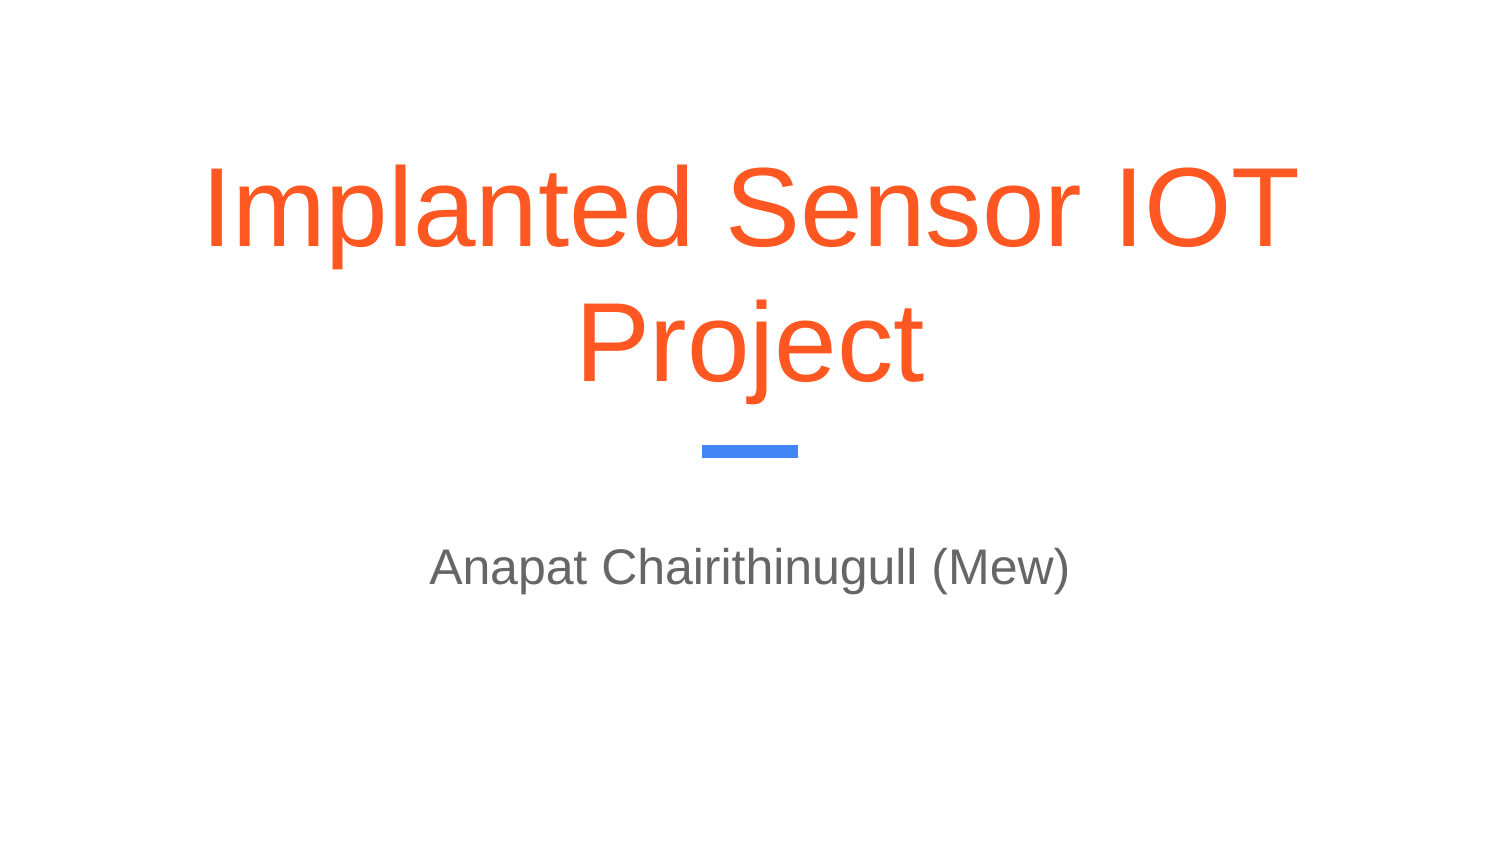

# Implanted Sensor IOT Project
Anapat Chairithinugull (Mew)